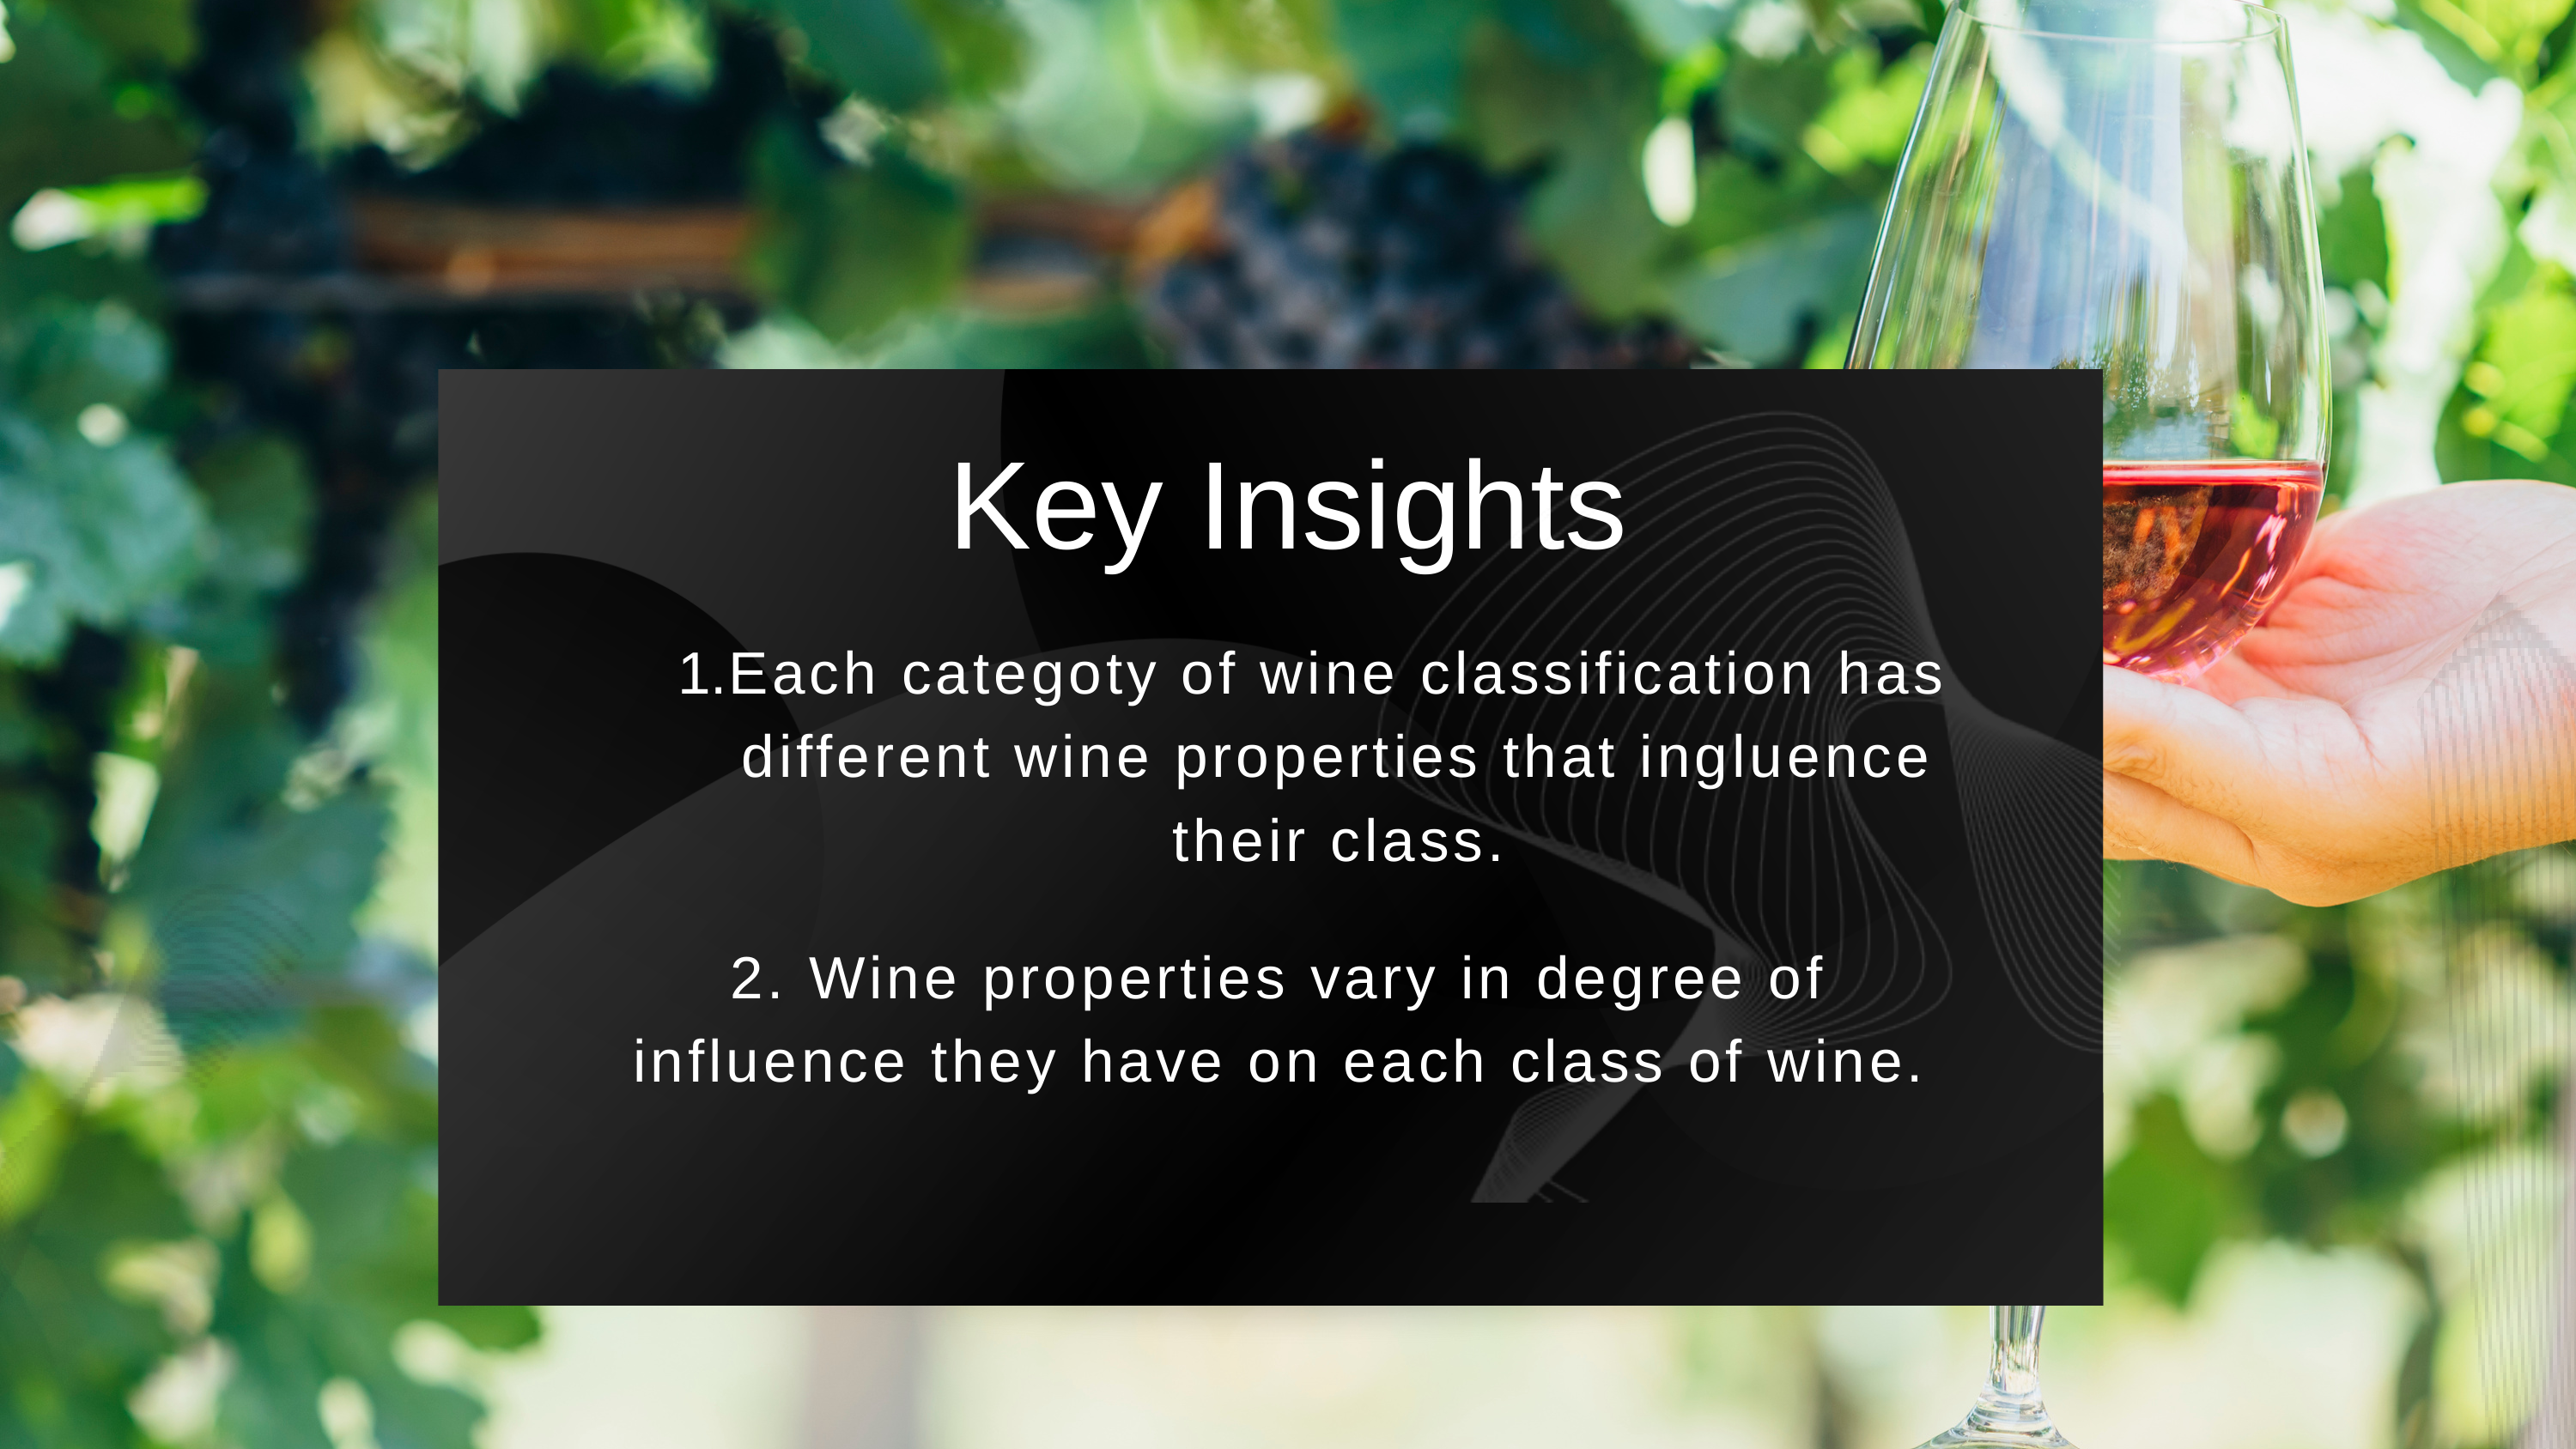

Key Insights
Each categoty of wine classification has different wine properties that ingluence their class.

2. Wine properties vary in degree of influence they have on each class of wine.